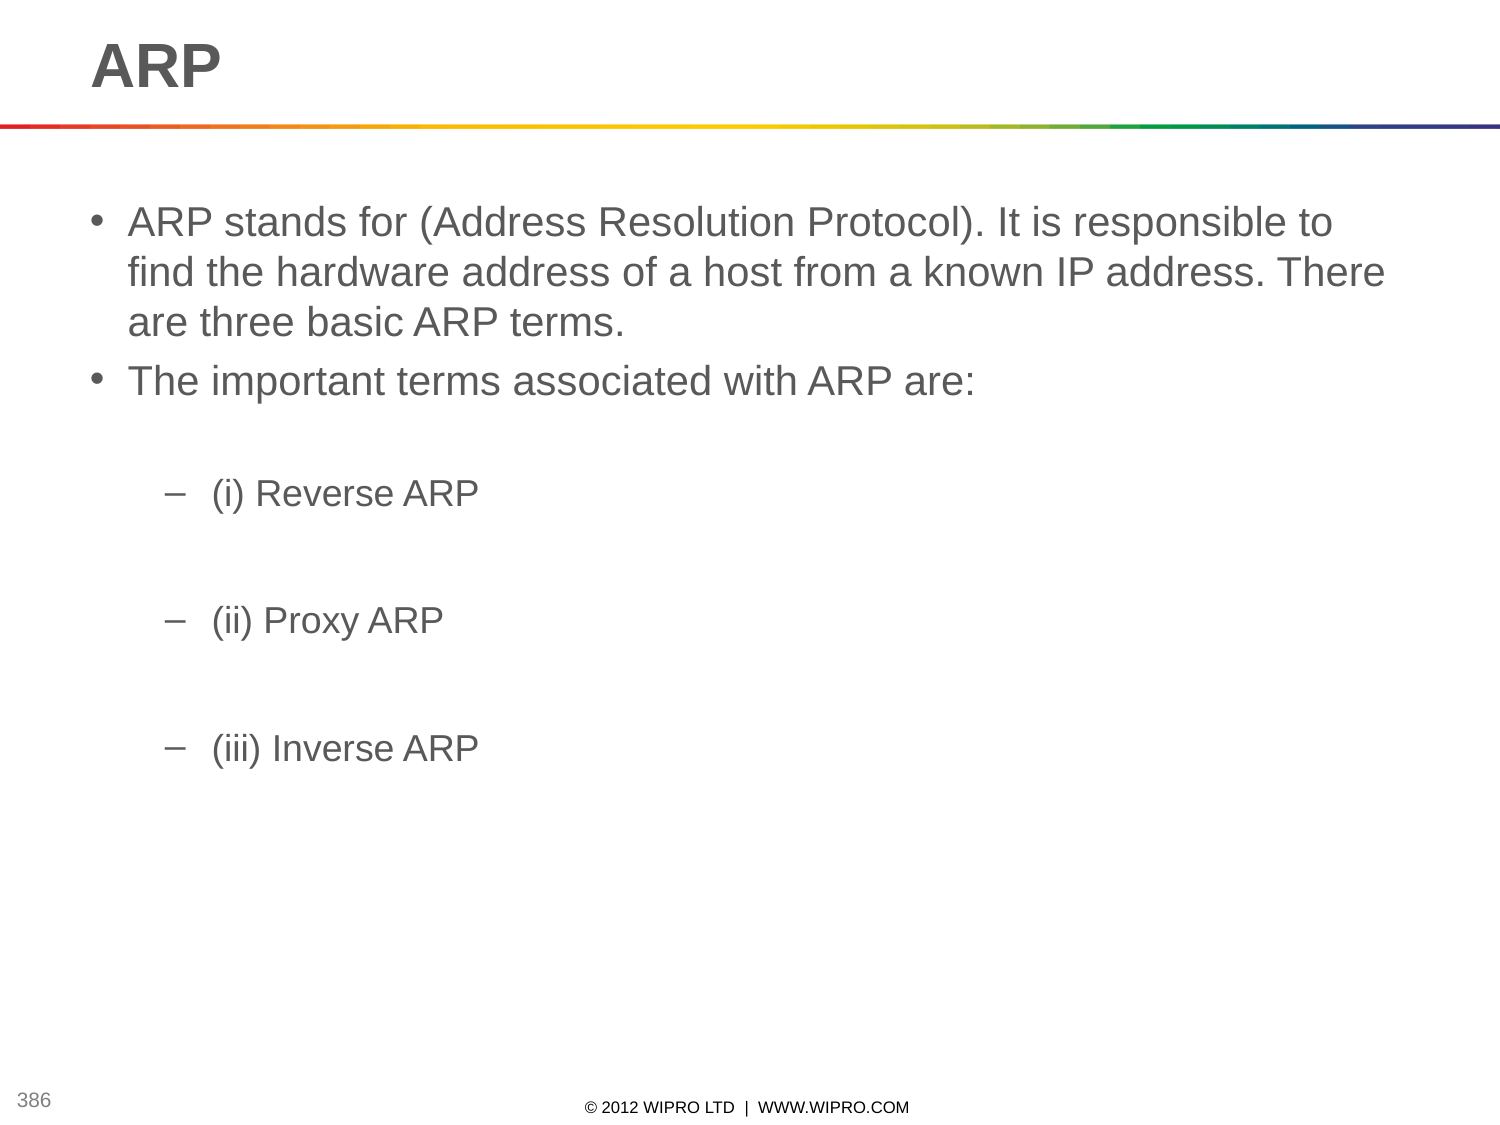

# ARP
ARP stands for (Address Resolution Protocol). It is responsible to find the hardware address of a host from a known IP address. There are three basic ARP terms.
The important terms associated with ARP are:

(i) Reverse ARP

(ii) Proxy ARP

(iii) Inverse ARP